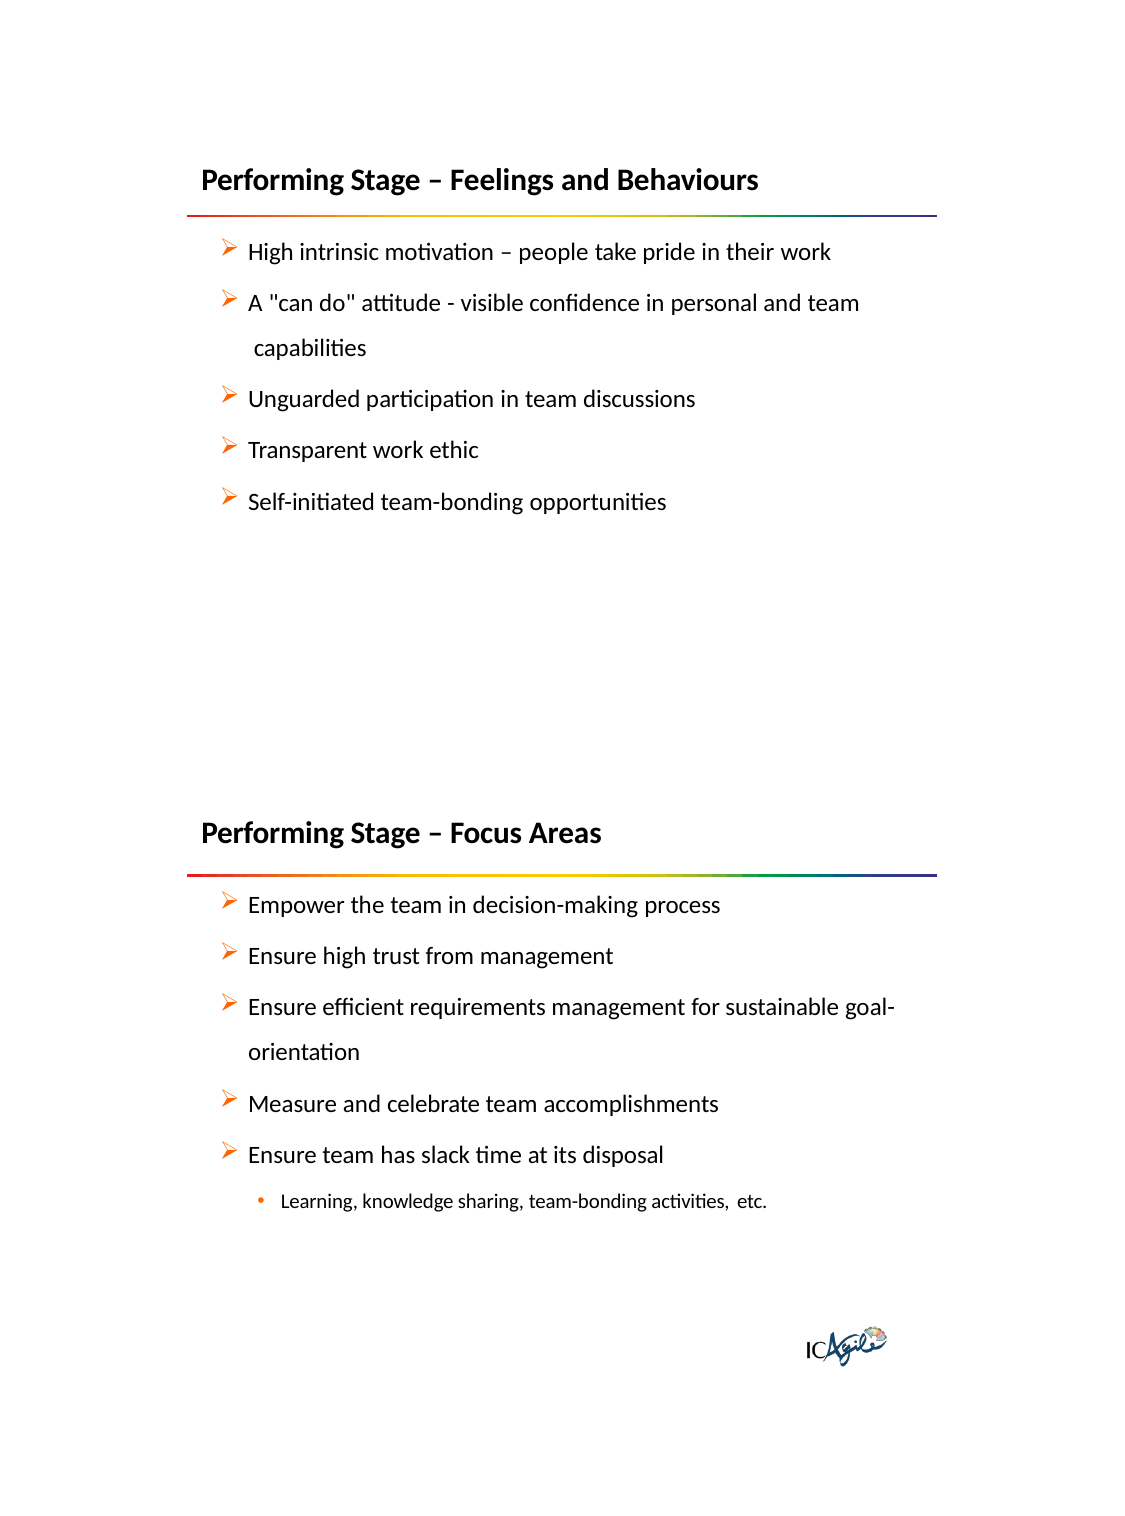

Performing Stage – Feelings and Behaviours

High intrinsic motivation – people take pride in their work
A "can do" attitude - visible confidence in personal and team  capabilities
Unguarded participation in team discussions
Transparent work ethic
Self-initiated team-bonding opportunities

Performing Stage – Focus Areas

Empower the team in decision-making process
Ensure high trust from management
Ensure efficient requirements management for sustainable goal-
orientation
Measure and celebrate team accomplishments
Ensure team has slack time at its disposal
Learning, knowledge sharing, team-bonding activities, etc.